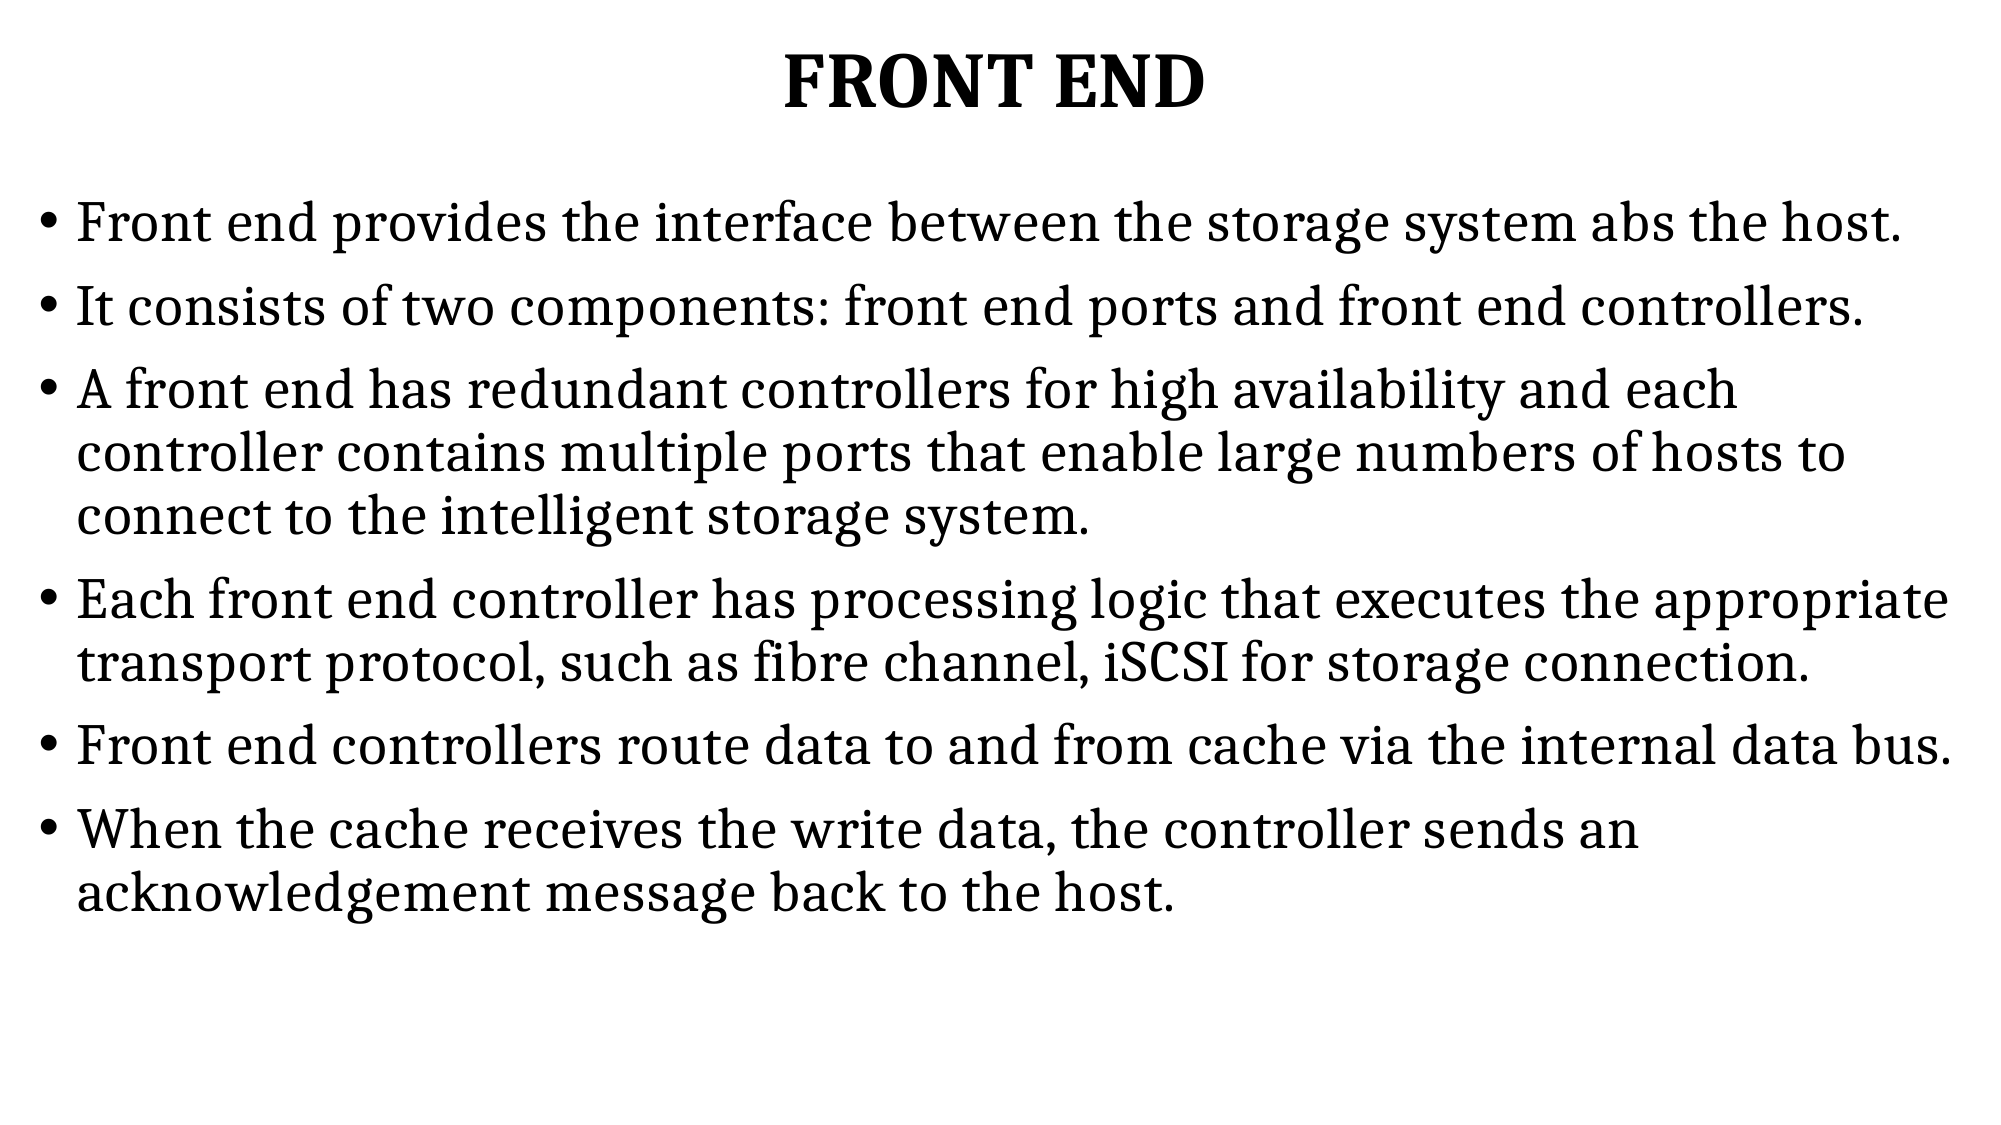

# FRONT END
Front end provides the interface between the storage system abs the host.
It consists of two components: front end ports and front end controllers.
A front end has redundant controllers for high availability and each controller contains multiple ports that enable large numbers of hosts to connect to the intelligent storage system.
Each front end controller has processing logic that executes the appropriate transport protocol, such as fibre channel, iSCSI for storage connection.
Front end controllers route data to and from cache via the internal data bus.
When the cache receives the write data, the controller sends an acknowledgement message back to the host.